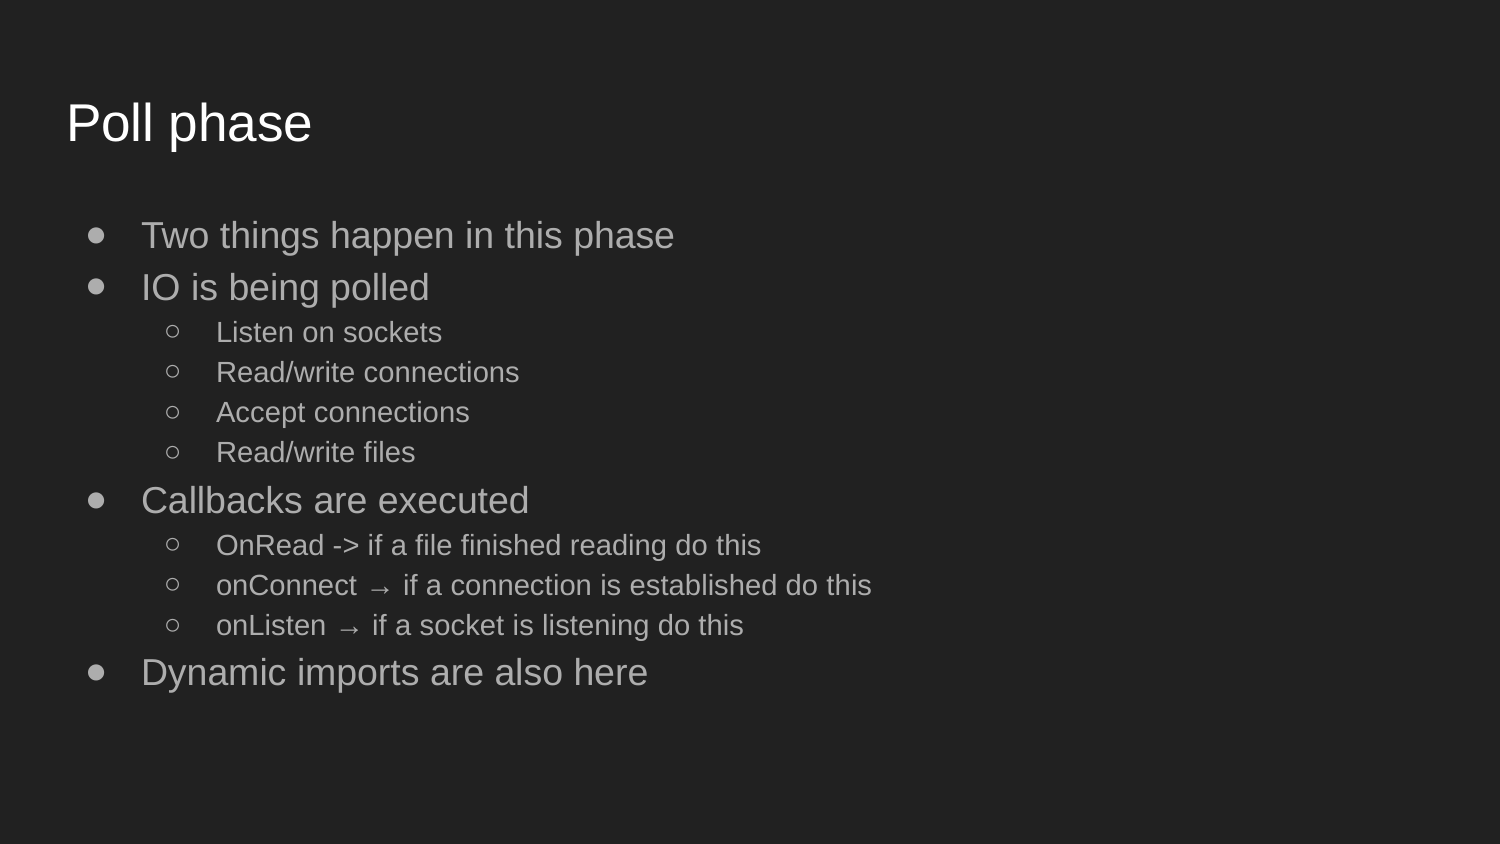

# Poll phase
Two things happen in this phase
IO is being polled
Listen on sockets
Read/write connections
Accept connections
Read/write files
Callbacks are executed
OnRead -> if a file finished reading do this
onConnect → if a connection is established do this
onListen → if a socket is listening do this
Dynamic imports are also here